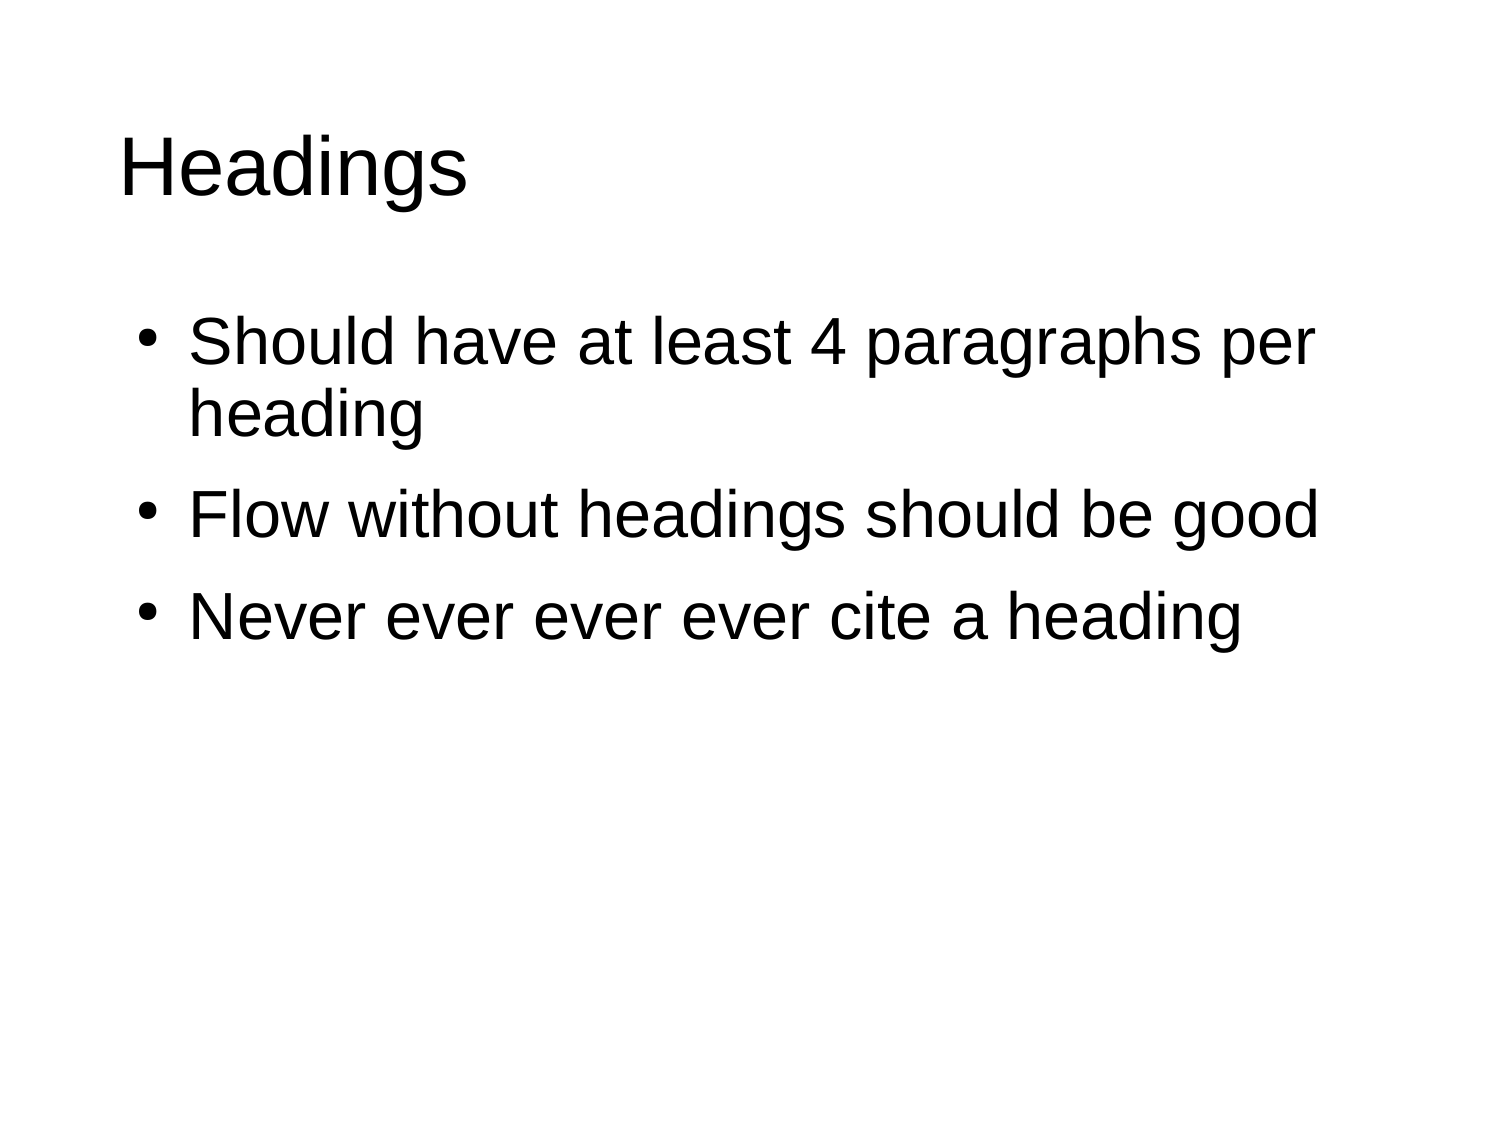

Headings
Should have at least 4 paragraphs per heading
Flow without headings should be good
Never ever ever ever cite a heading